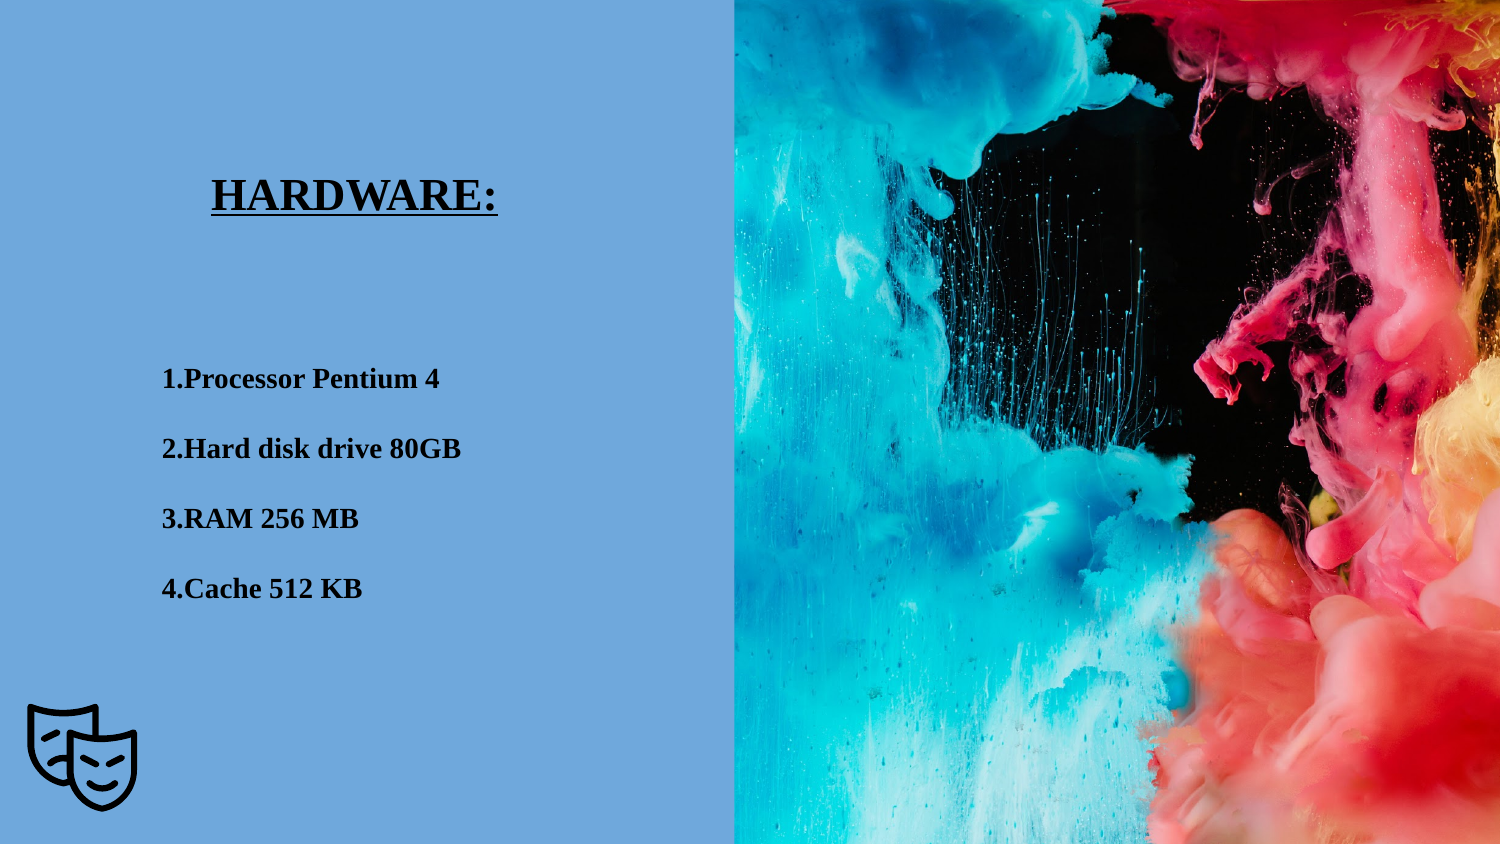

HARDWARE:

Processor Pentium 4
Hard disk drive 80GB
RAM 256 MB
Cache 512 KB